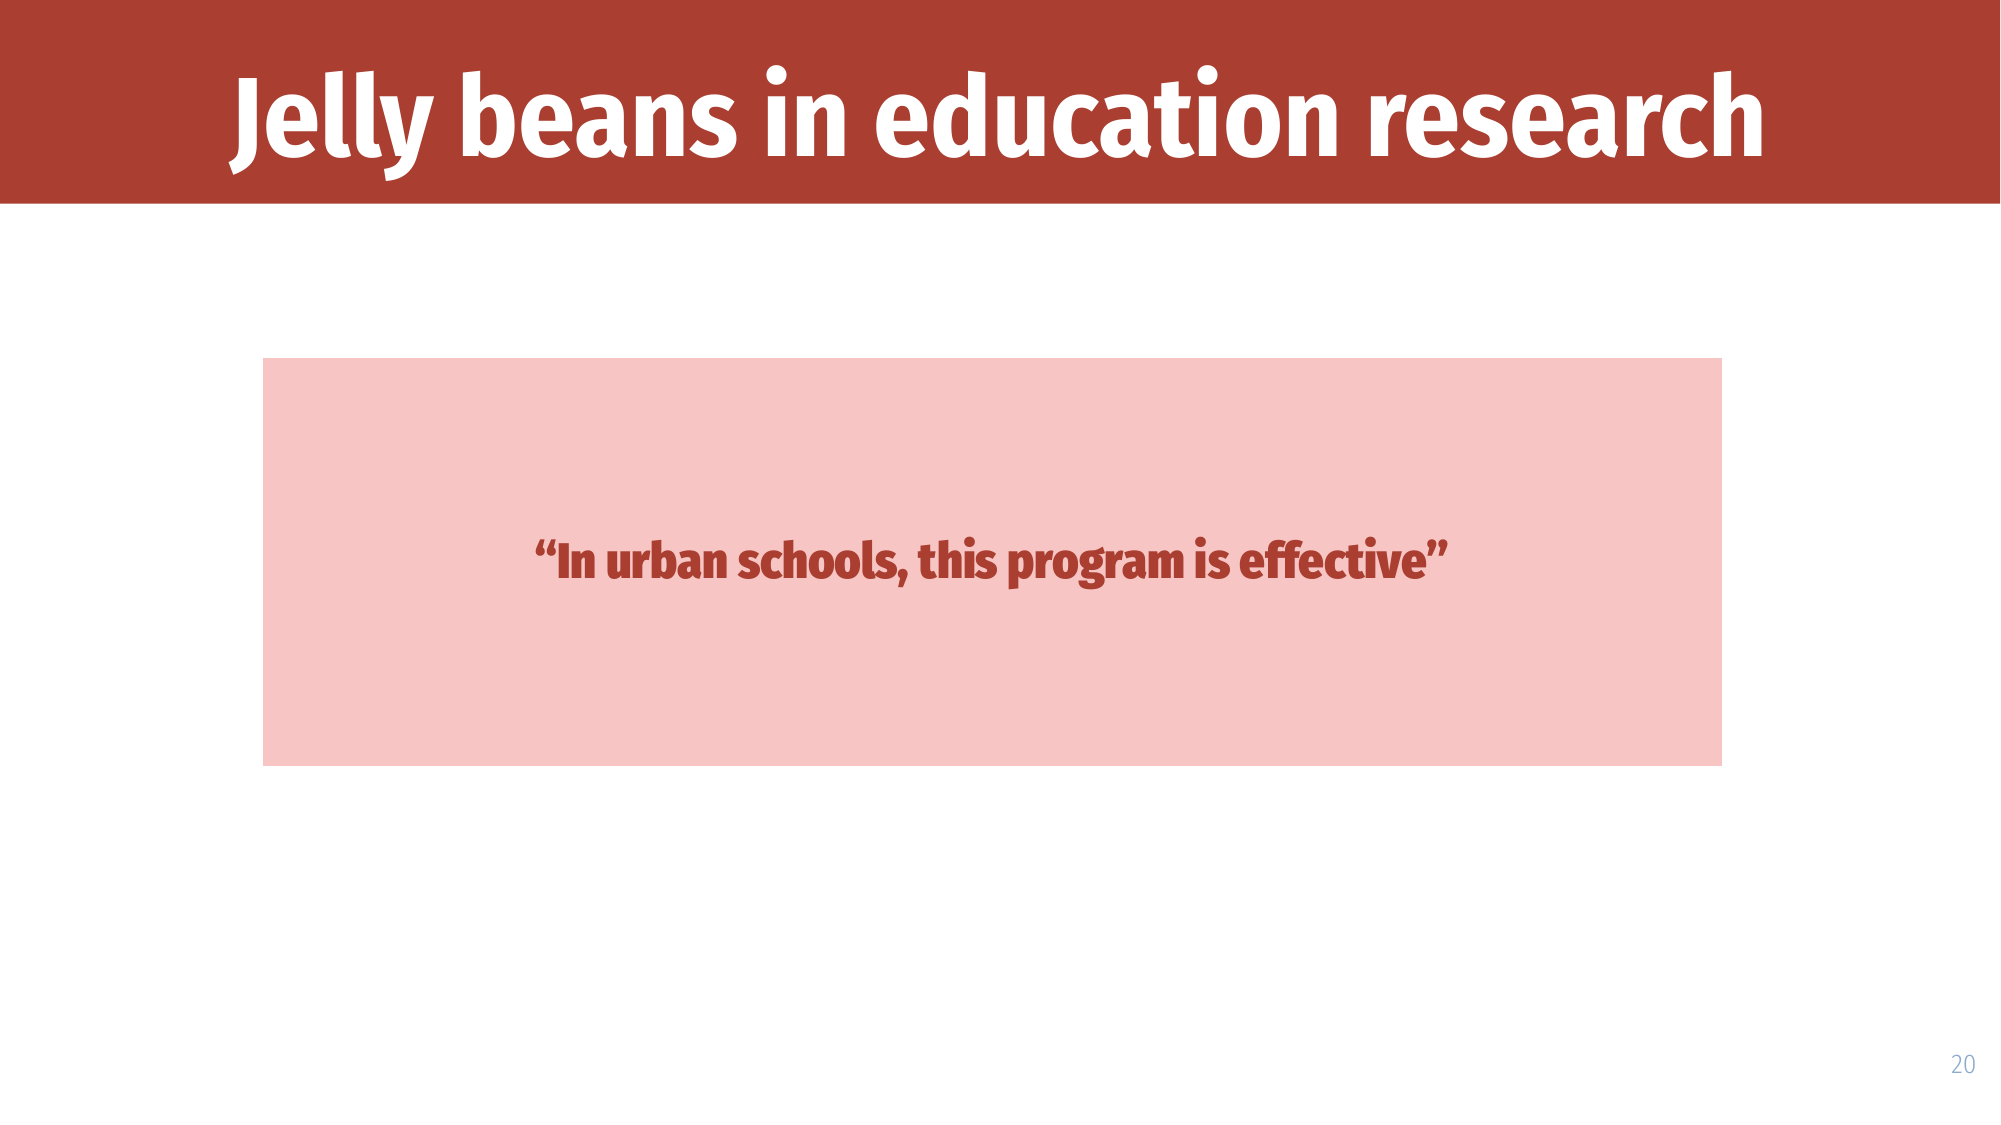

# Jelly beans in education research
“In urban schools, this program is effective”
20